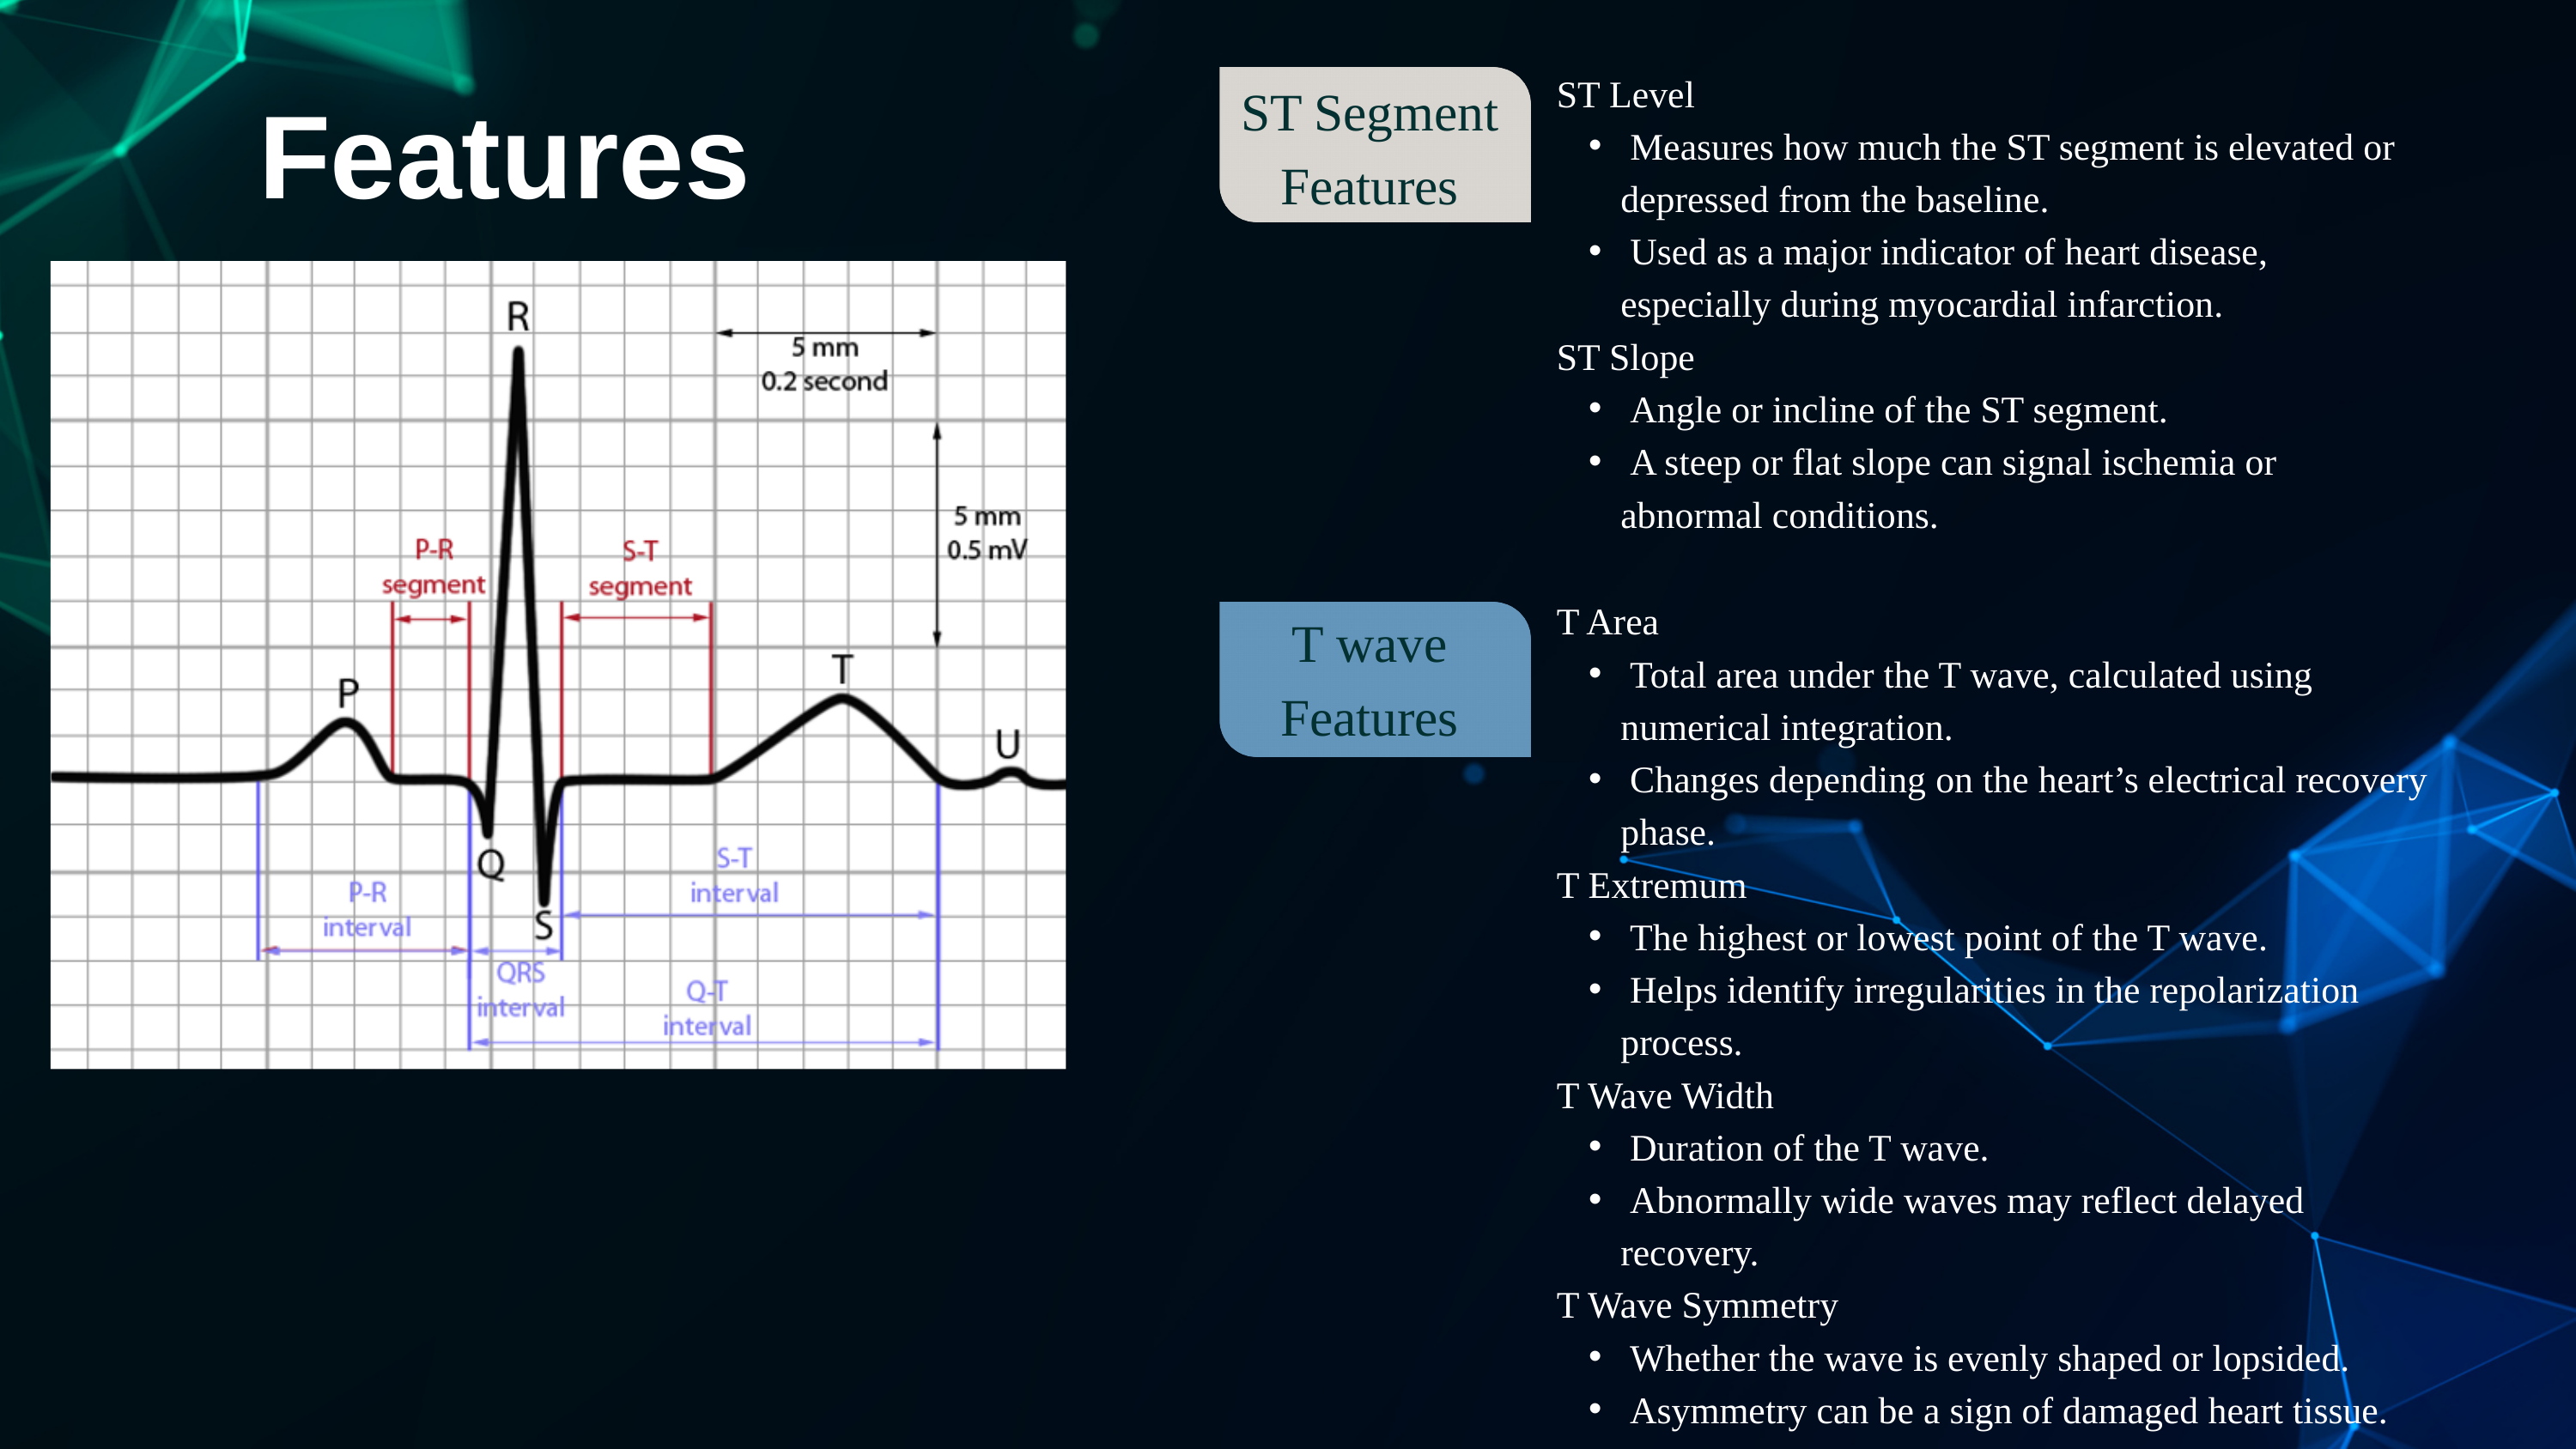

Features
ST Level
 Measures how much the ST segment is elevated or depressed from the baseline.
 Used as a major indicator of heart disease, especially during myocardial infarction.
ST Slope
 Angle or incline of the ST segment.
 A steep or flat slope can signal ischemia or abnormal conditions.

ST Segment Features

T Area
 Total area under the T wave, calculated using numerical integration.
 Changes depending on the heart’s electrical recovery phase.
T Extremum
 The highest or lowest point of the T wave.
 Helps identify irregularities in the repolarization process.
T Wave Width
 Duration of the T wave.
 Abnormally wide waves may reflect delayed recovery.
T Wave Symmetry
 Whether the wave is evenly shaped or lopsided.
 Asymmetry can be a sign of damaged heart tissue.

T wave Features